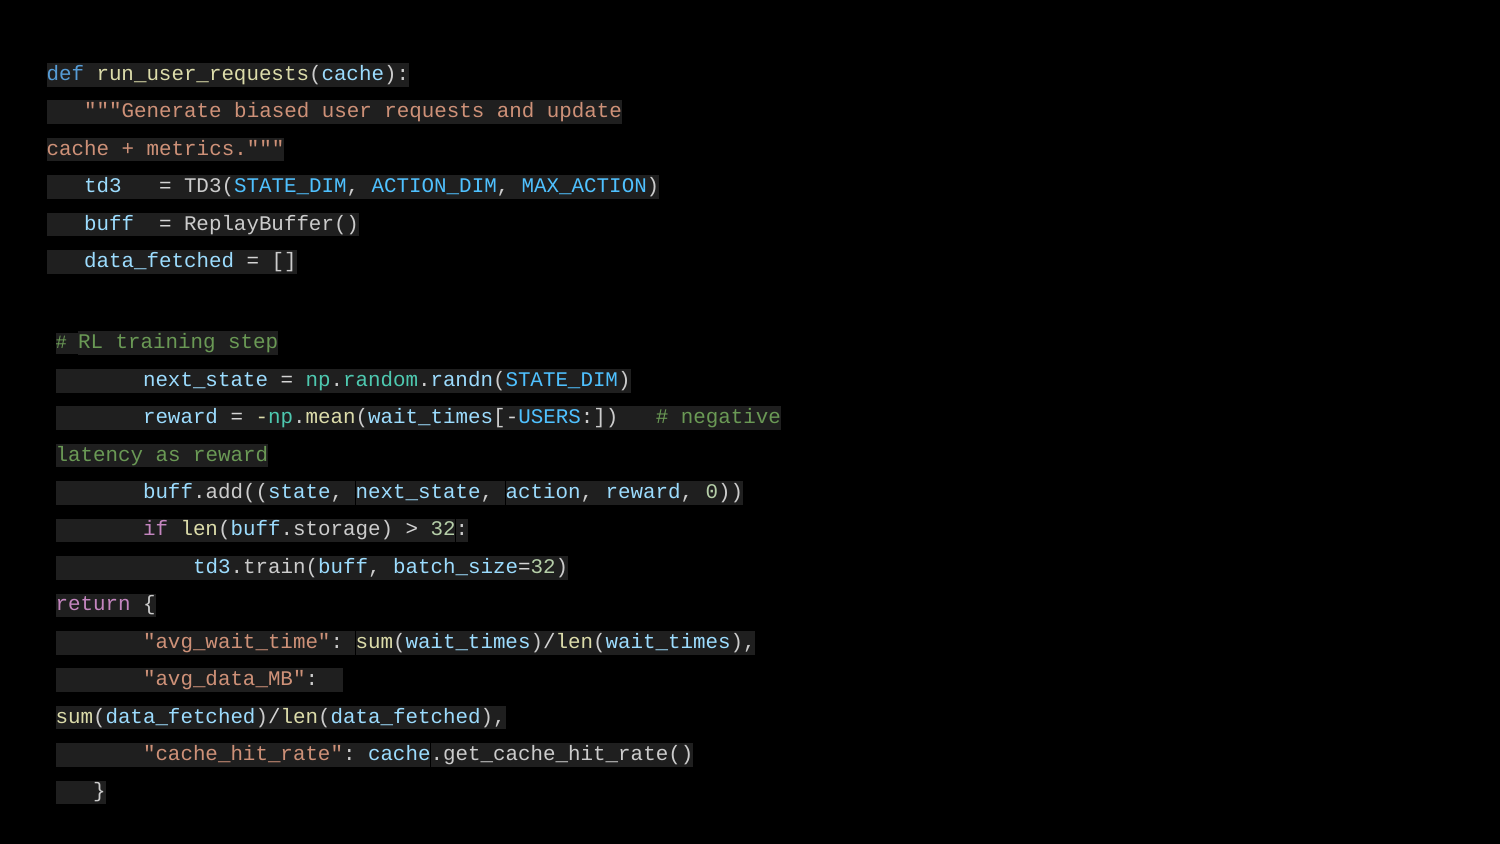

# def run_user_requests(cache):
   """Generate biased user requests and update cache + metrics."""
   td3   = TD3(STATE_DIM, ACTION_DIM, MAX_ACTION)
   buff  = ReplayBuffer()
   data_fetched = []

# RL training step
       next_state = np.random.randn(STATE_DIM)
       reward = -np.mean(wait_times[-USERS:])   # negative latency as reward
       buff.add((state, next_state, action, reward, 0))
       if len(buff.storage) > 32:
           td3.train(buff, batch_size=32)
return {
       "avg_wait_time": sum(wait_times)/len(wait_times),
       "avg_data_MB":   sum(data_fetched)/len(data_fetched),
       "cache_hit_rate": cache.get_cache_hit_rate()
   }